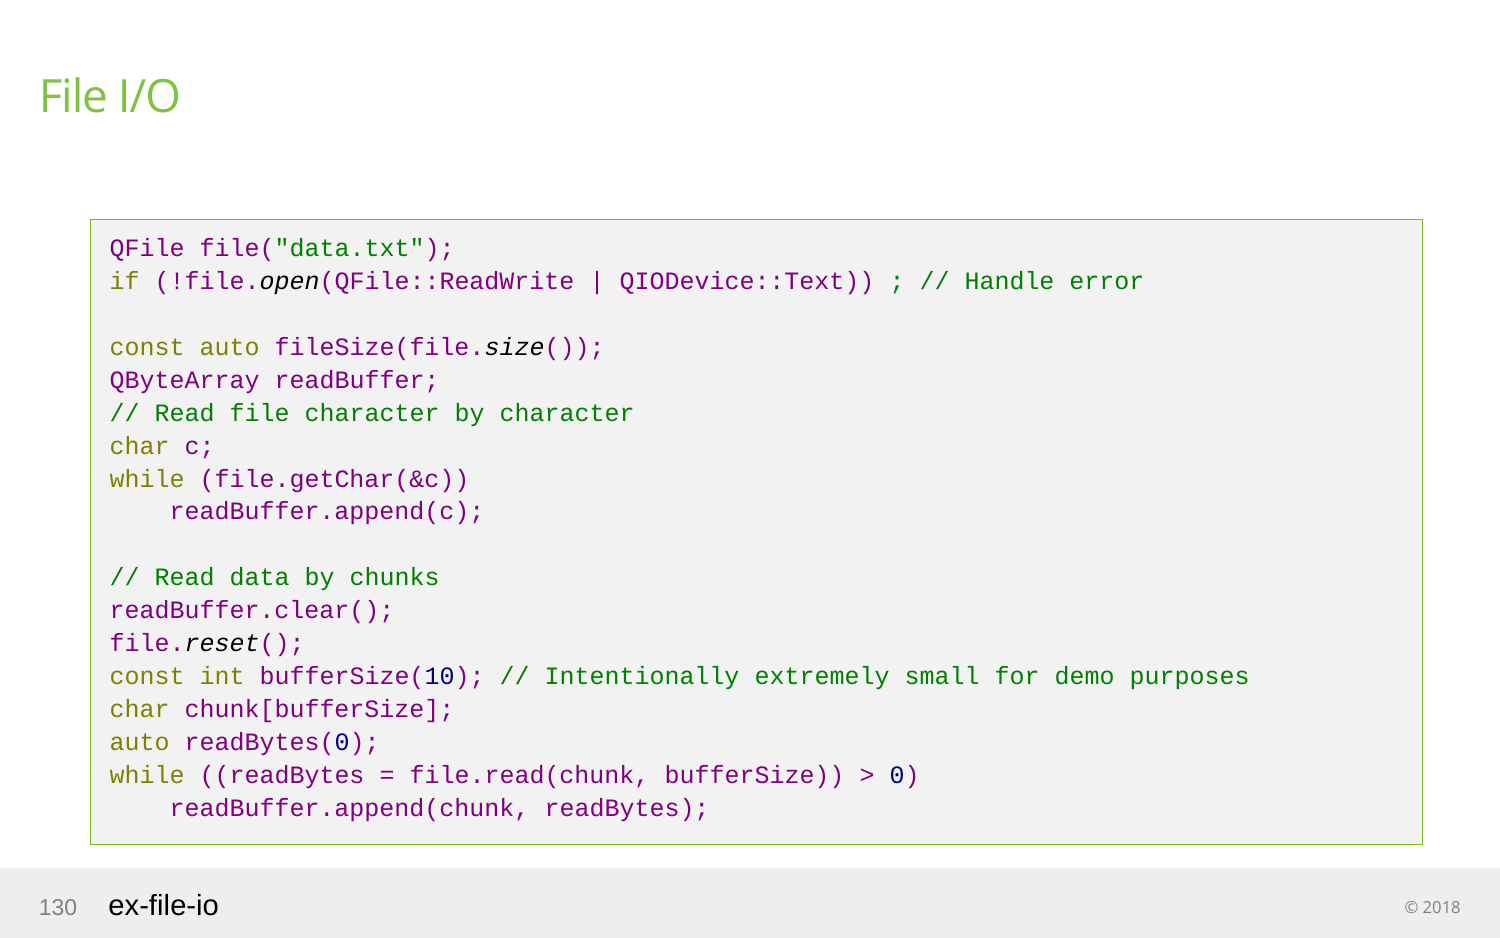

# File I/O
QFile file("data.txt");
if (!file.open(QFile::ReadWrite | QIODevice::Text)) ; // Handle error
const auto fileSize(file.size());
QByteArray readBuffer;
// Read file character by character
char c;
while (file.getChar(&c))
    readBuffer.append(c);
// Read data by chunks
readBuffer.clear();
file.reset();
const int bufferSize(10); // Intentionally extremely small for demo purposes
char chunk[bufferSize];
auto readBytes(0);
while ((readBytes = file.read(chunk, bufferSize)) > 0)
    readBuffer.append(chunk, readBytes);
130
ex-file-io
© 2018